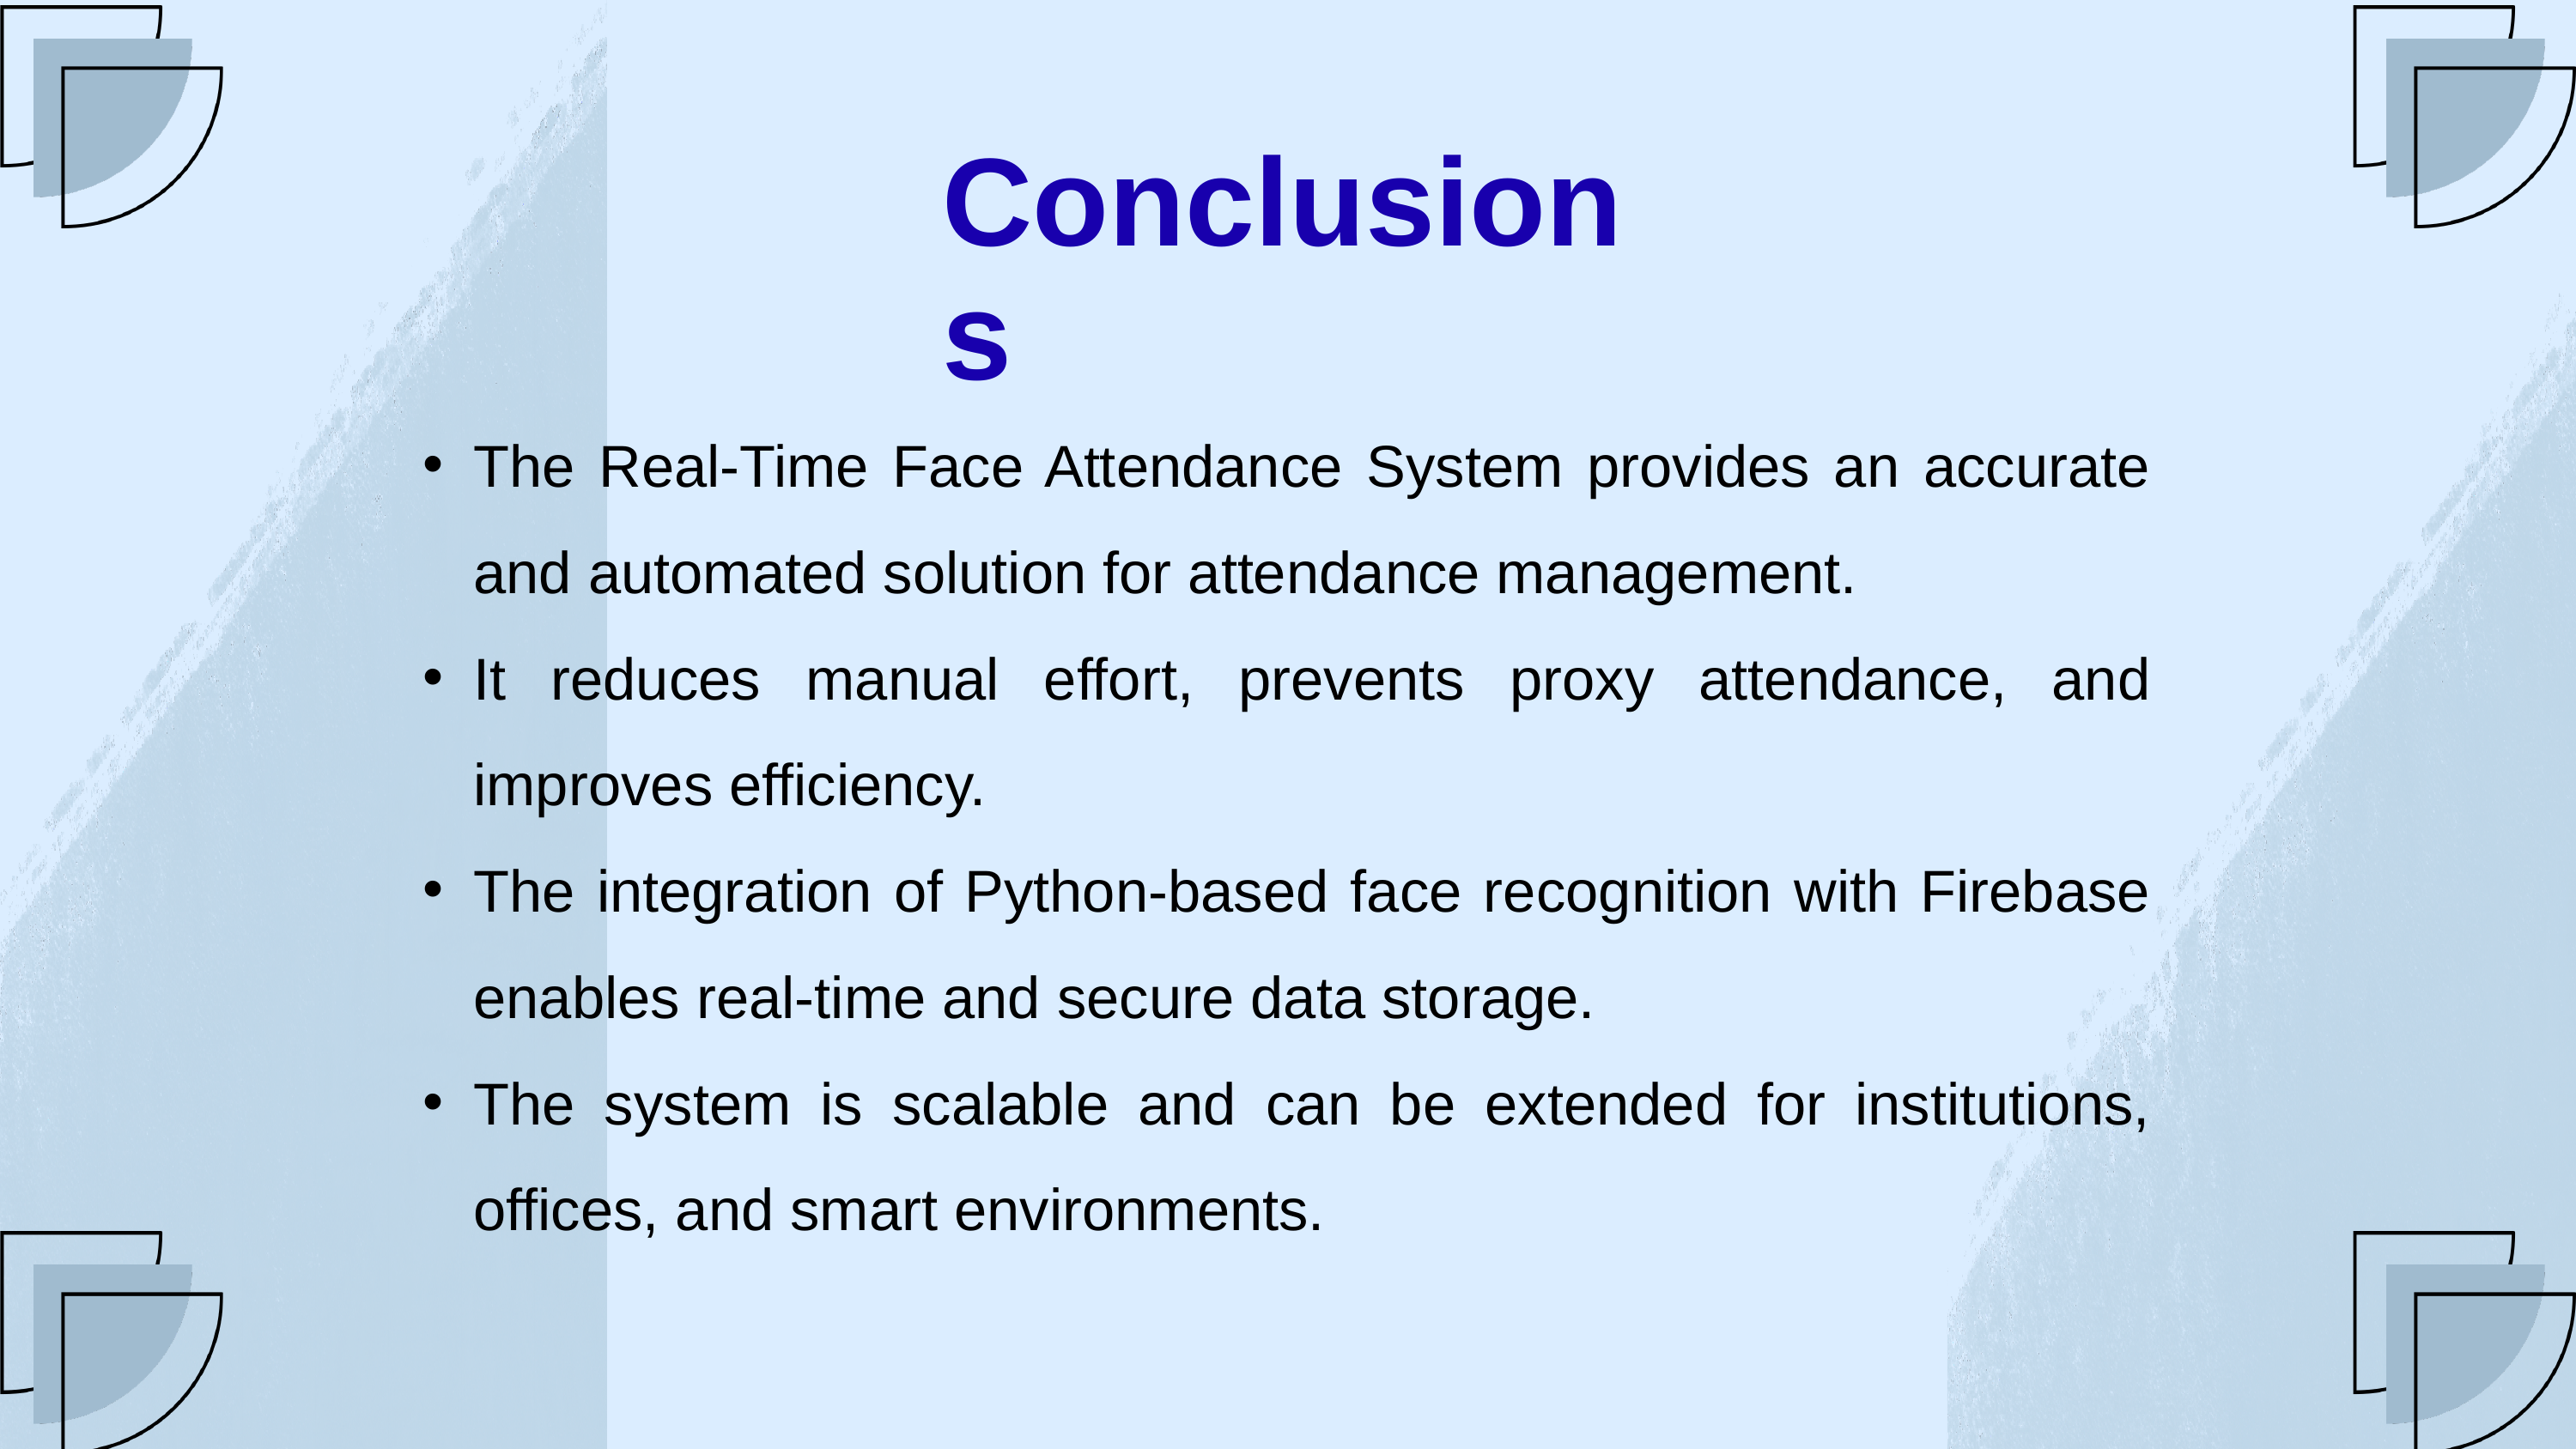

Conclusions

The Real-Time Face Attendance System provides an accurate and automated solution for attendance management.
It reduces manual effort, prevents proxy attendance, and improves efficiency.
The integration of Python-based face recognition with Firebase enables real-time and secure data storage.
The system is scalable and can be extended for institutions, offices, and smart environments.